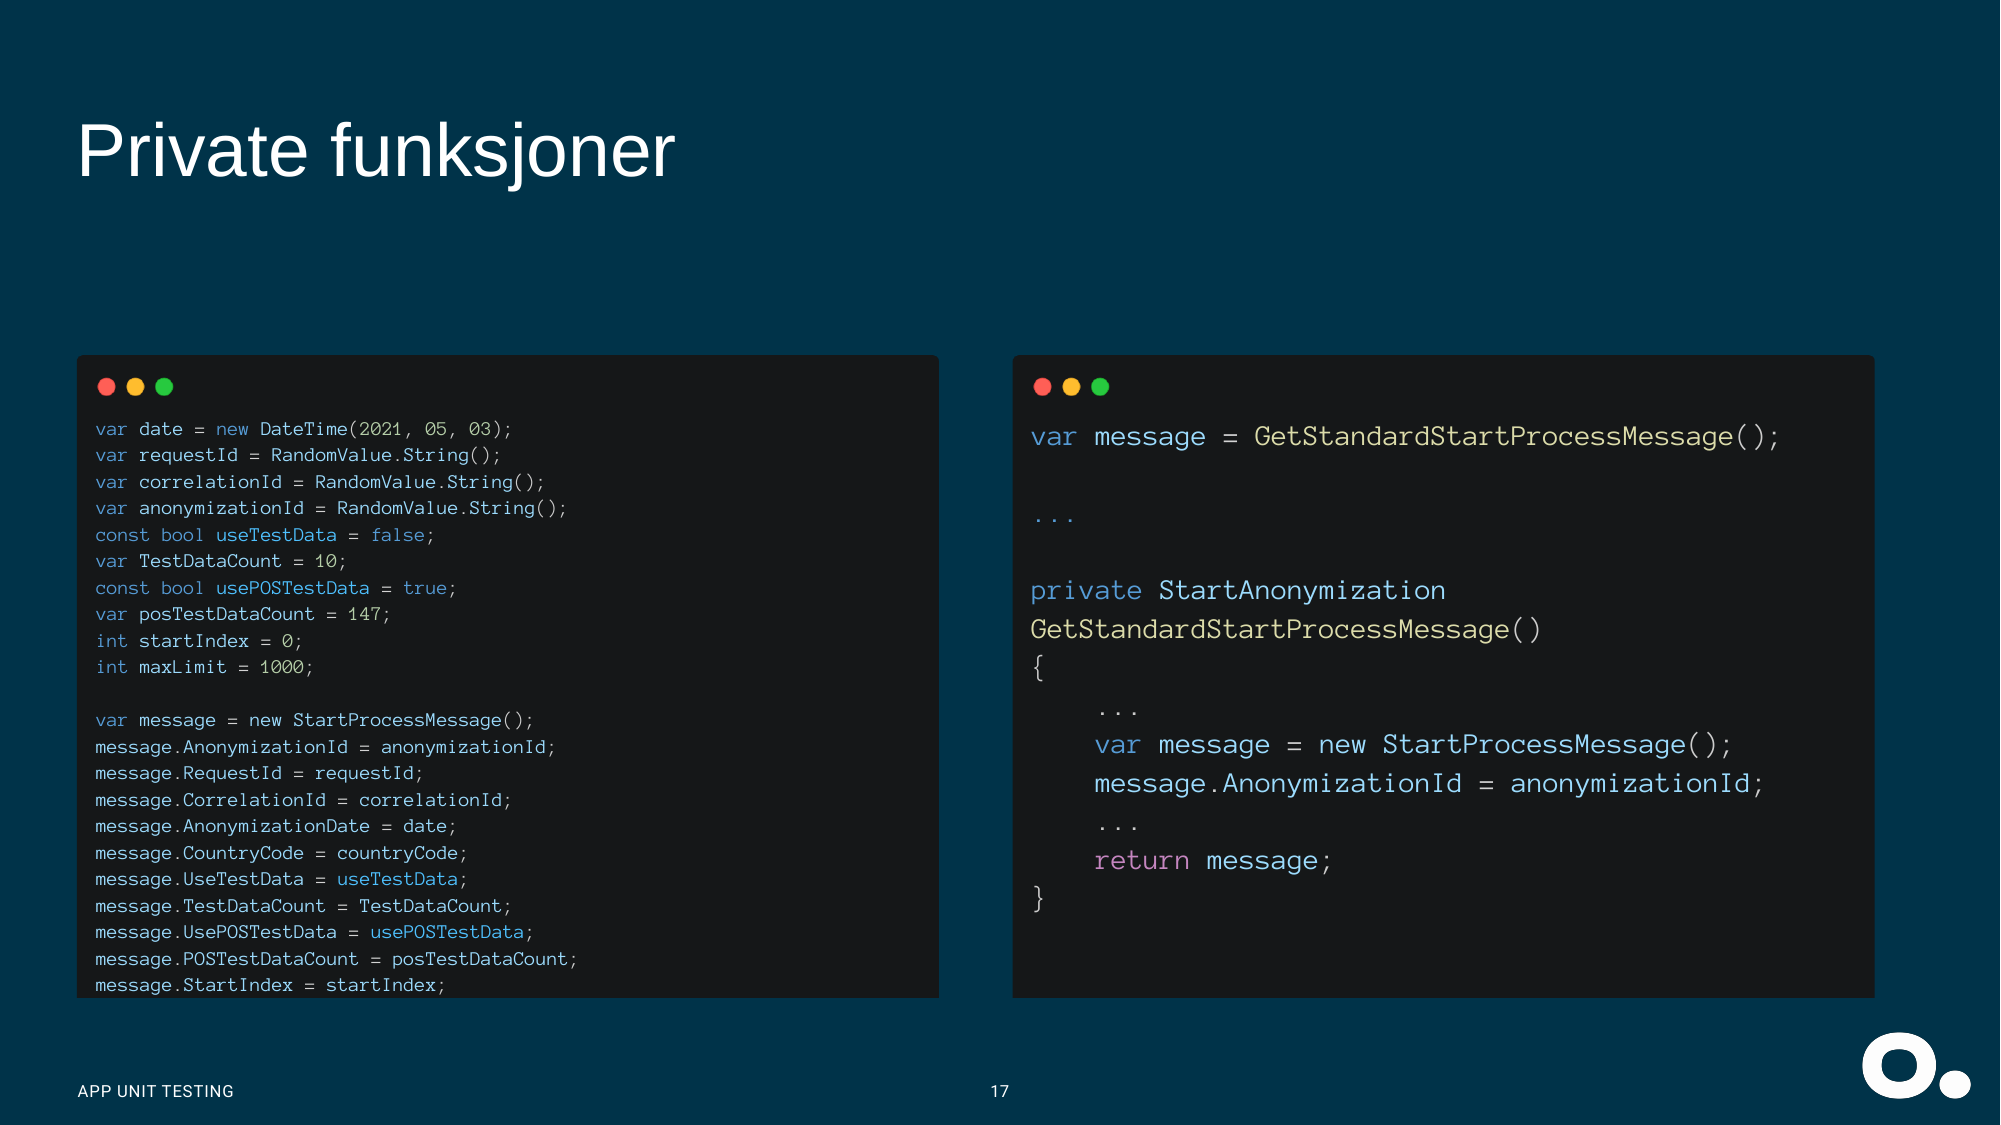

# Private funksjoner
var date = new DateTime(2021, 05, 03);
var requestId = RandomValue.String();
var correlationId = RandomValue.String();
var anonymizationId = RandomValue.String();
const bool useTestData = false;
var TestDataCount = 10;
const bool usePOSTestData = true;
var posTestDataCount = 147;
int startIndex = 0;
int maxLimit = 1000;
var message = new StartProcessMessage();
message.AnonymizationId = anonymizationId;
message.RequestId = requestId;
message.CorrelationId = correlationId;
message.AnonymizationDate = date;
message.CountryCode = countryCode;
message.UseTestData = useTestData;
message.TestDataCount = TestDataCount;
message.UsePOSTestData = usePOSTestData;
message.POSTestDataCount = posTestDataCount;
message.StartIndex = startIndex;
var message = GetStandardStartProcessMessage();

...

private StartAnonymization GetStandardStartProcessMessage()
{
    ...
    var message = new StartProcessMessage();
    message.AnonymizationId = anonymizationId;
    ...
    return message;
}
APP Unit testing
17